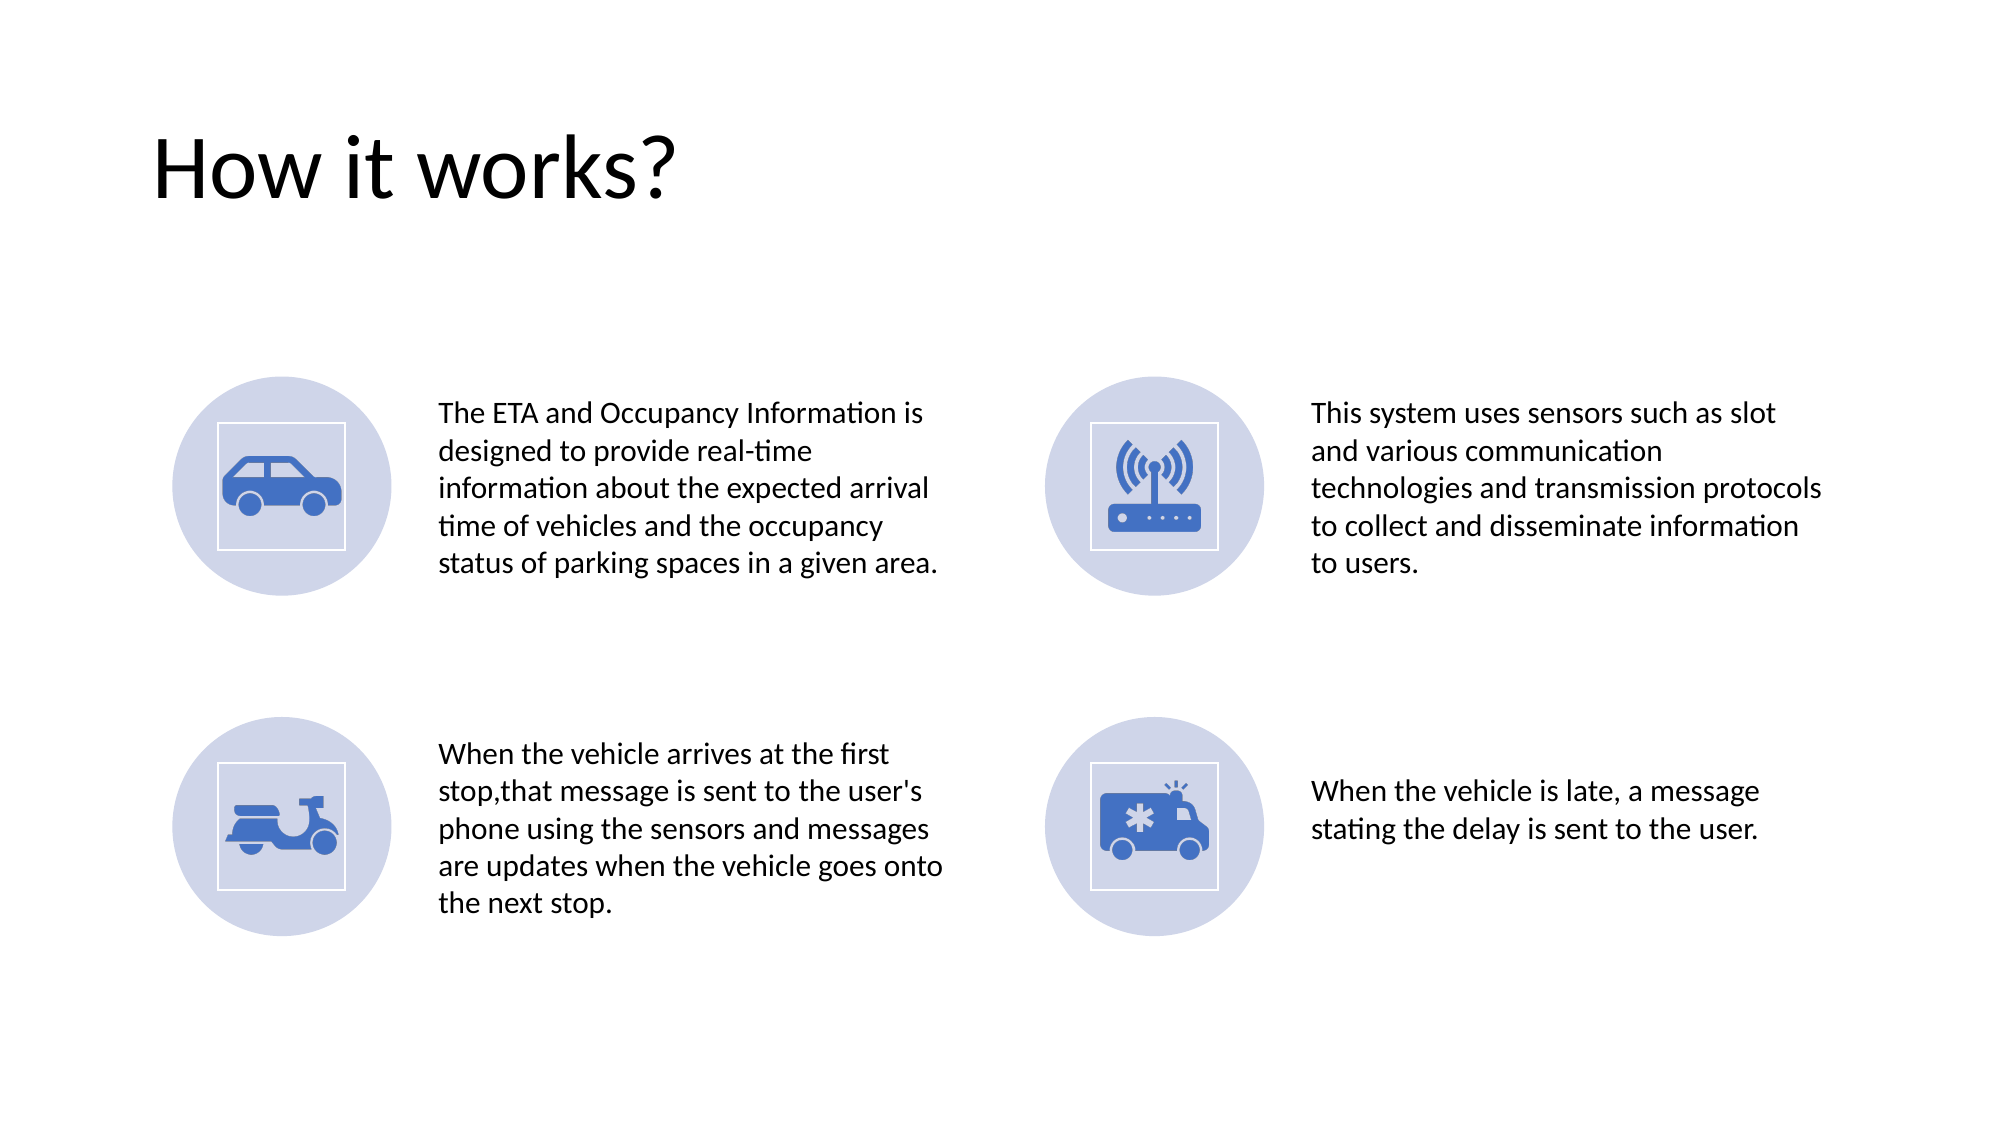

# How it works?
The ETA and Occupancy Information is designed to provide real-time information about the expected arrival time of vehicles and the occupancy status of parking spaces in a given area.
This system uses sensors such as slot and various communication technologies and transmission protocols to collect and disseminate information to users.
When the vehicle arrives at the first stop,that message is sent to the user's phone using the sensors and messages are updates when the vehicle goes onto the next stop.
When the vehicle is late, a message stating the delay is sent to the user.